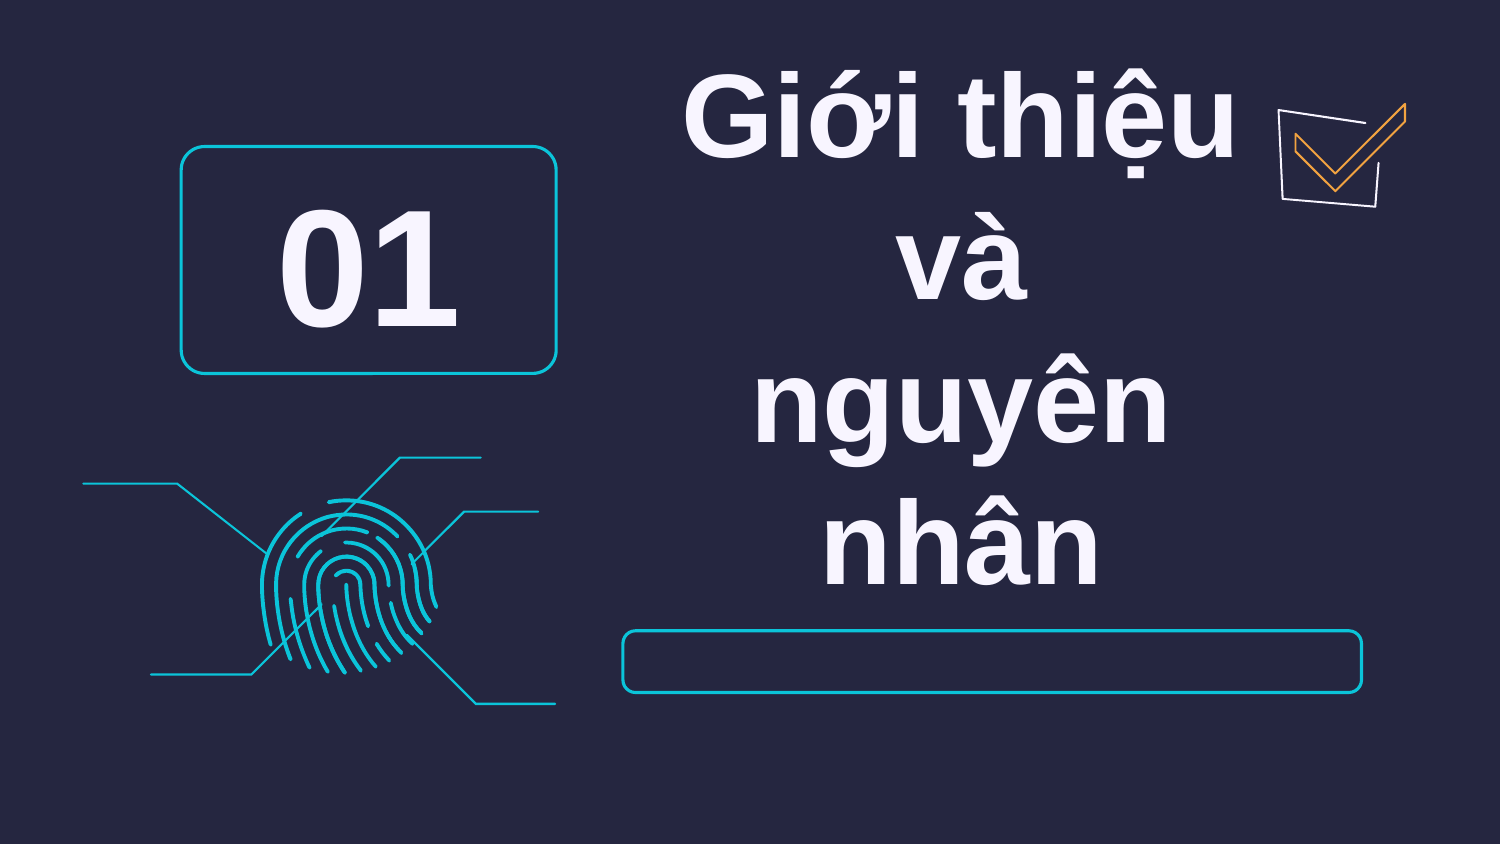

# Giới thiệu và nguyên nhân

01